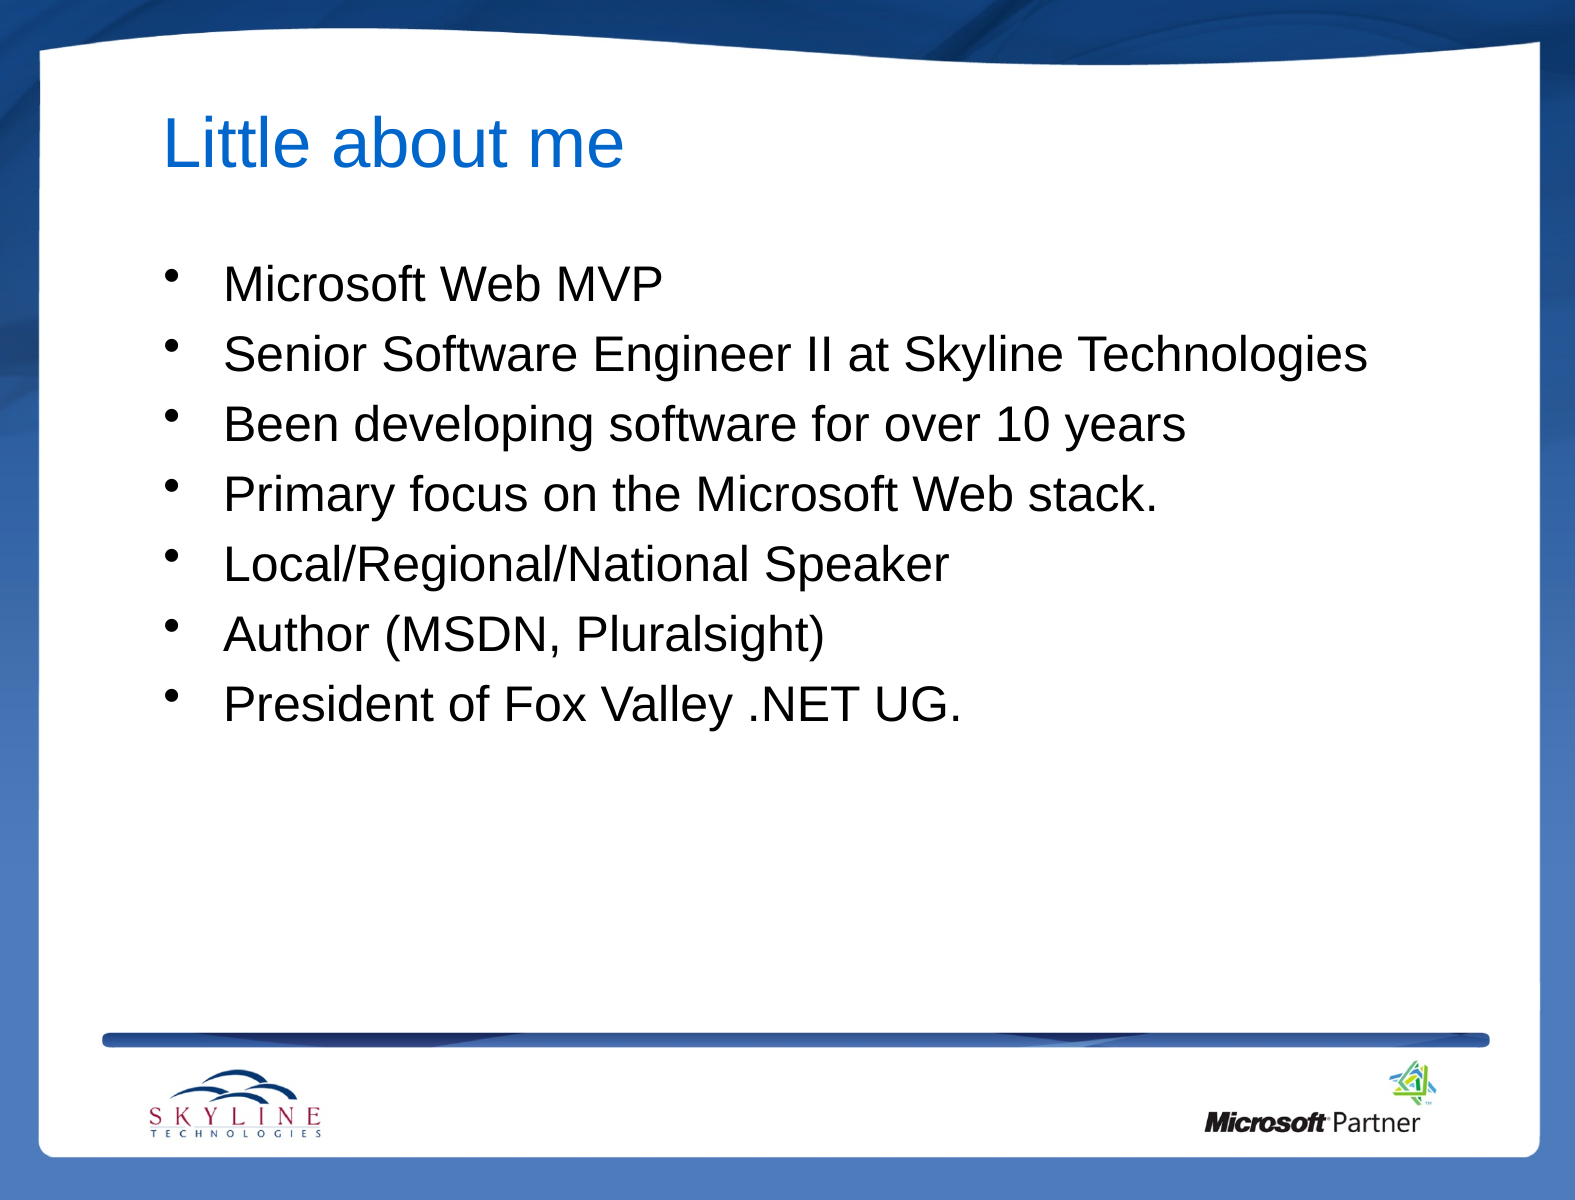

# Little about me
Microsoft Web MVP
Senior Software Engineer II at Skyline Technologies
Been developing software for over 10 years
Primary focus on the Microsoft Web stack.
Local/Regional/National Speaker
Author (MSDN, Pluralsight)
President of Fox Valley .NET UG.